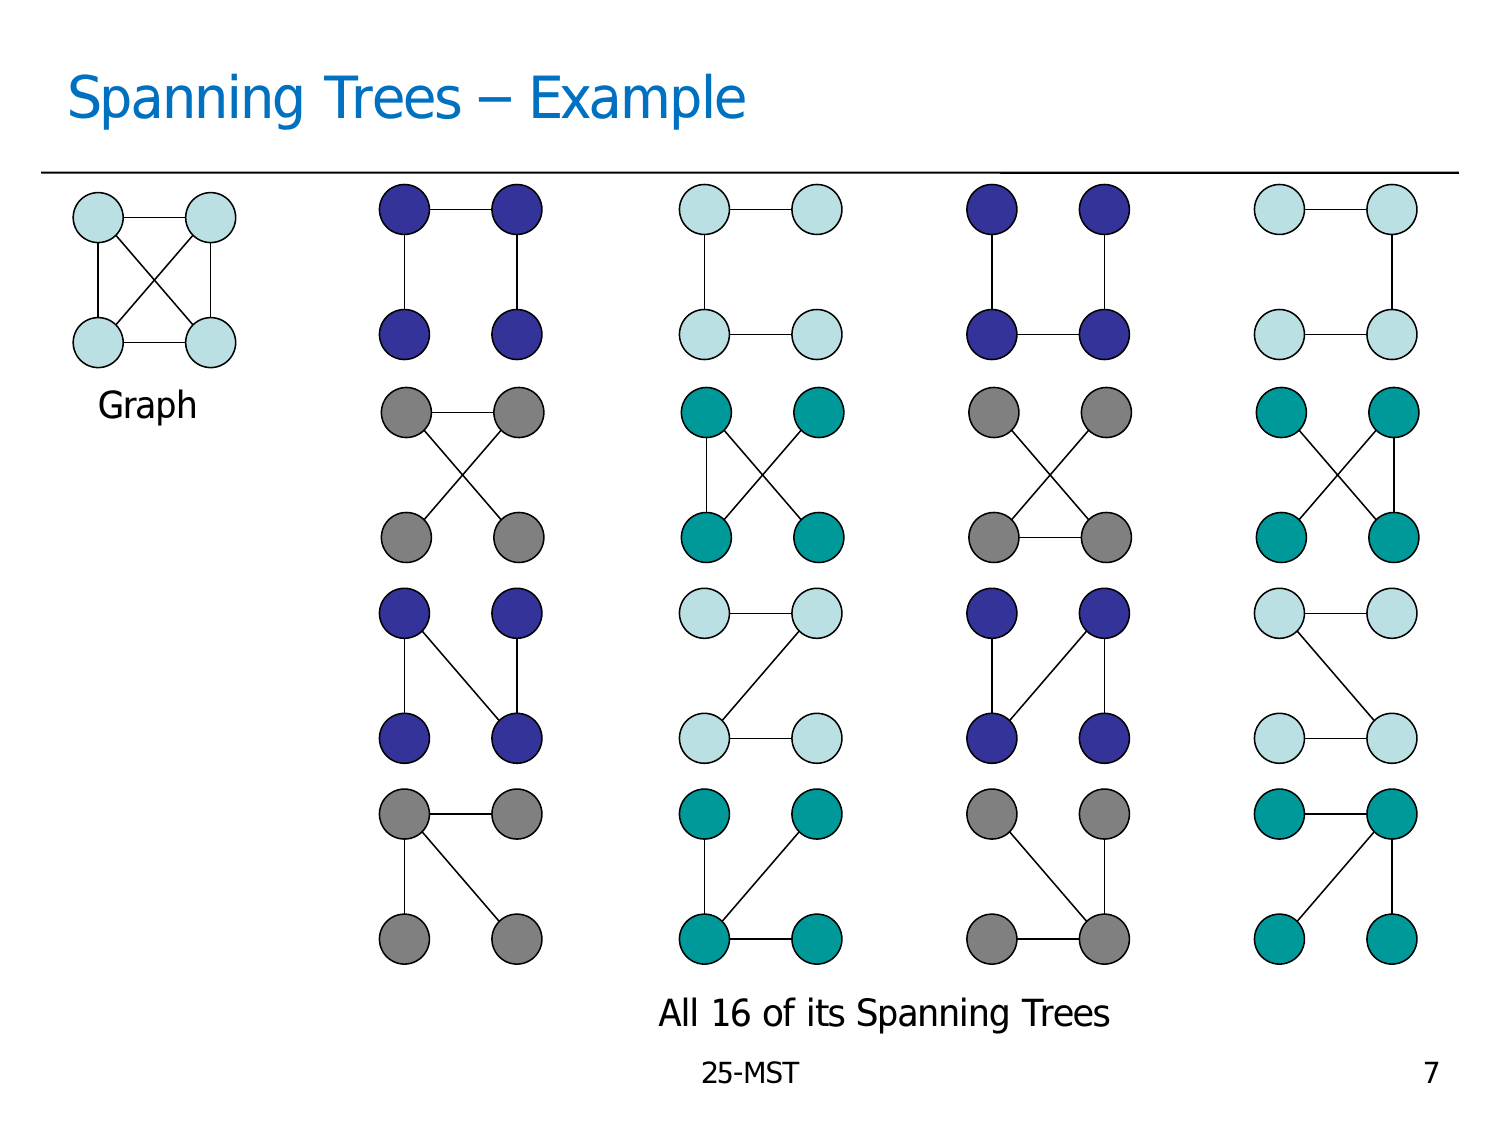

# Spanning Trees – Example

Graph

All 16 of its Spanning Trees
25-MST
7